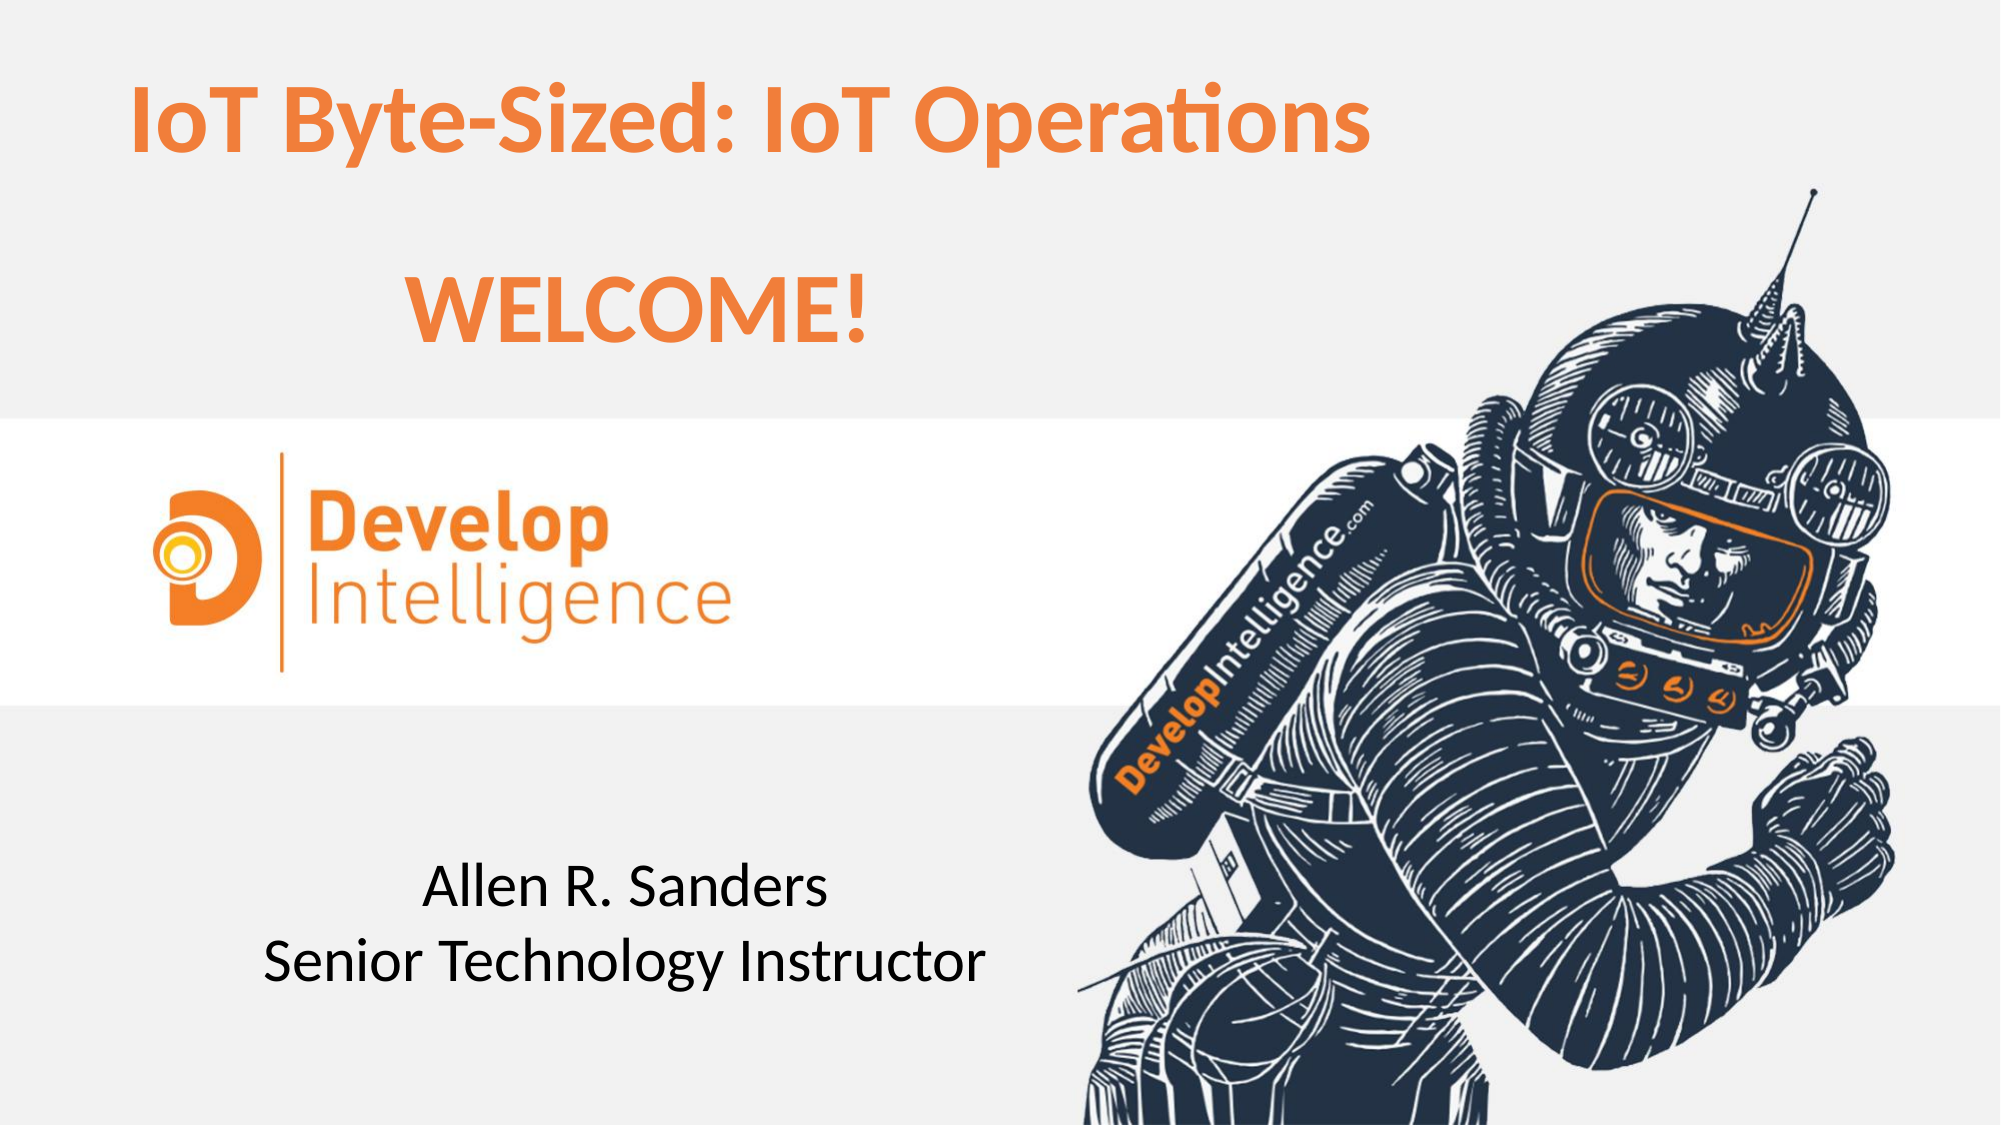

IoT Byte-Sized: IoT Operations
WELCOME!

Allen R. Sanders
Senior Technology Instructor